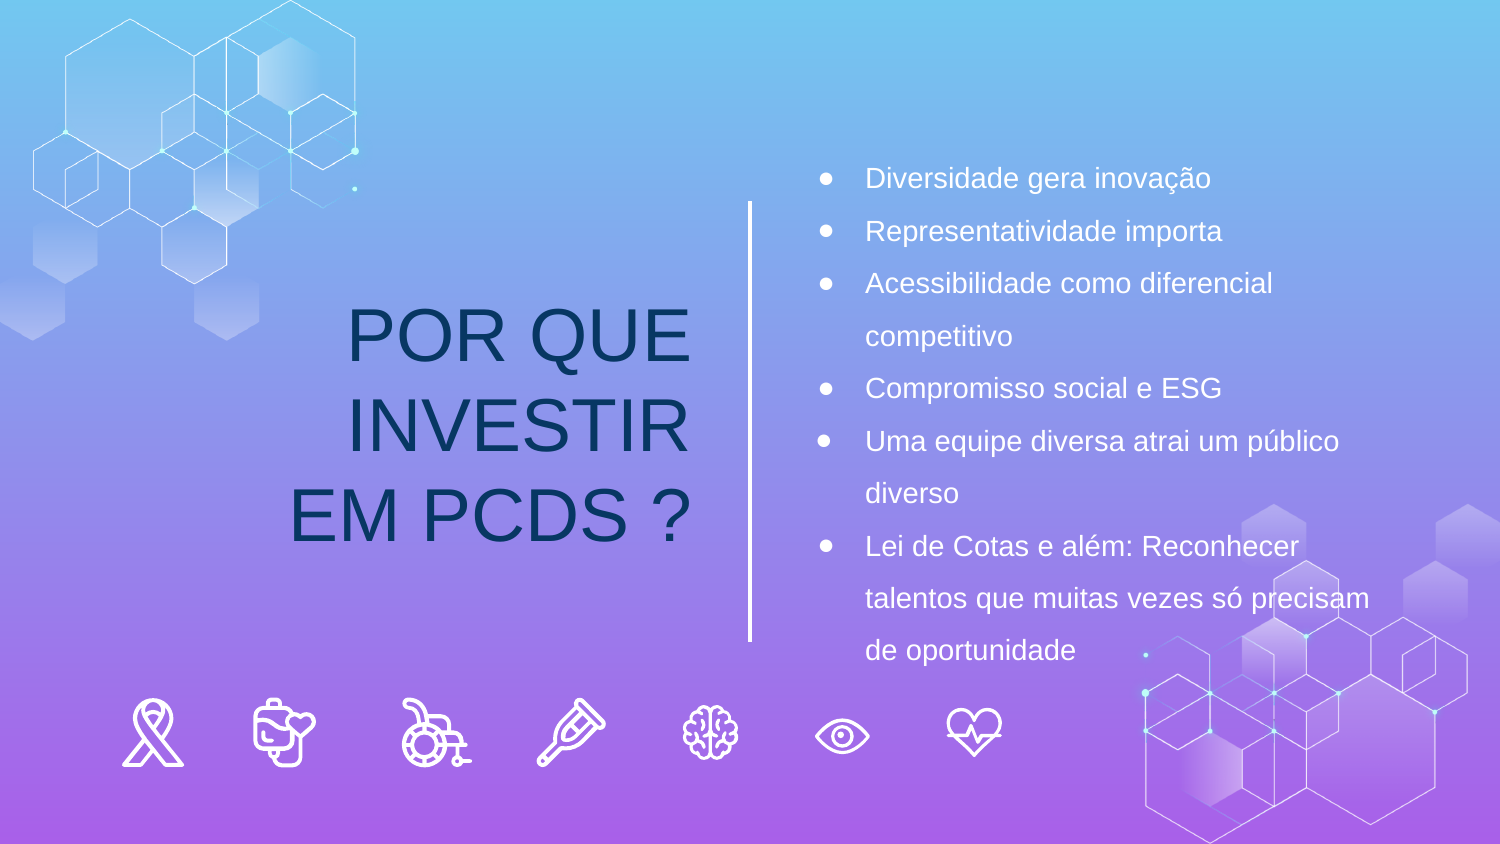

Diversidade gera inovação
Representatividade importa
Acessibilidade como diferencial competitivo
Compromisso social e ESG
Uma equipe diversa atrai um público diverso
Lei de Cotas e além: Reconhecer talentos que muitas vezes só precisam de oportunidade

# POR QUE INVESTIR
EM PCDS ?